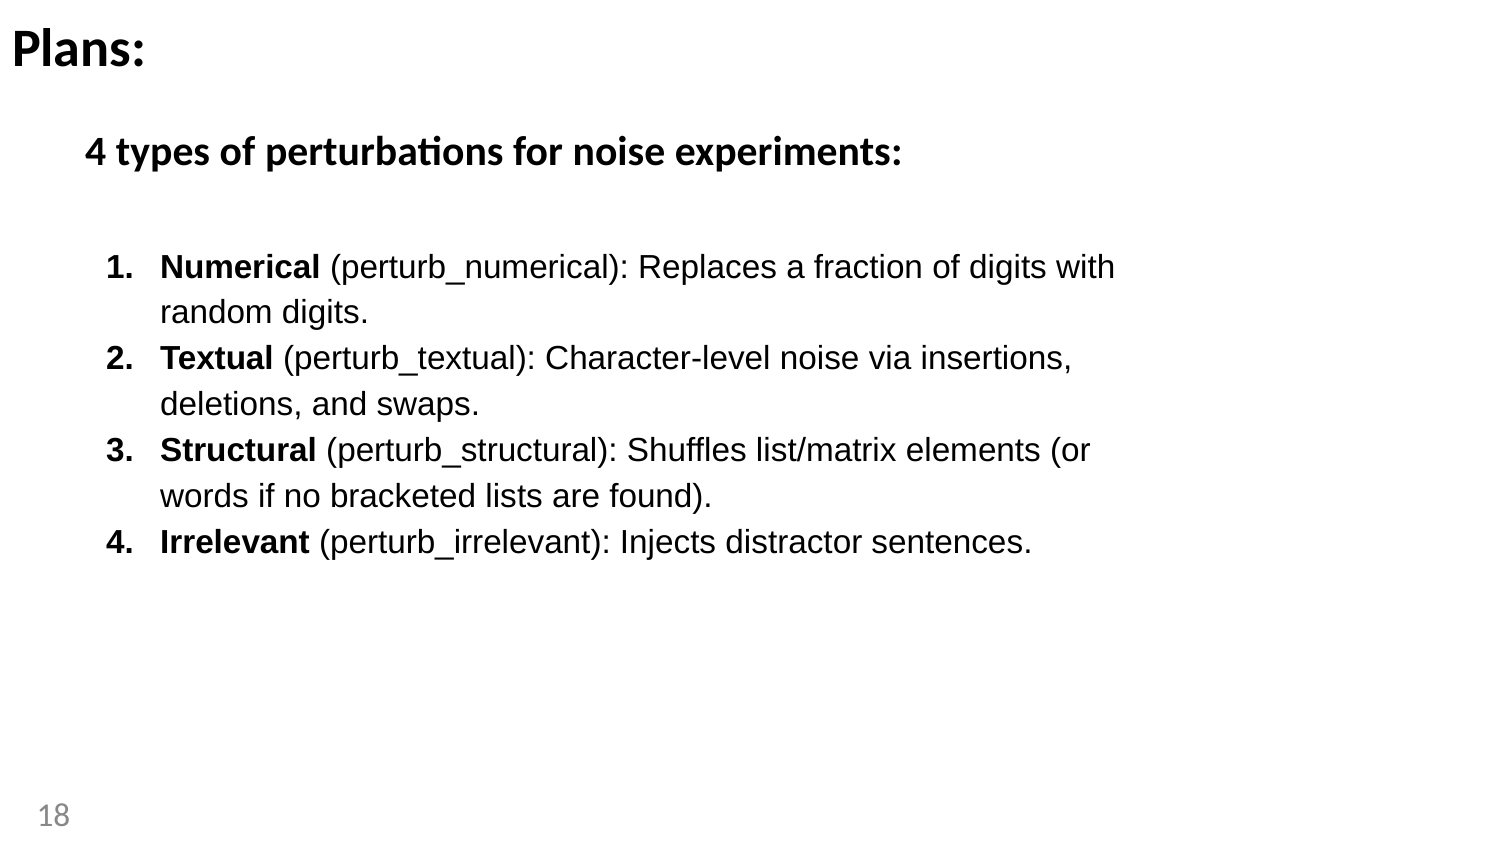

# Plans:
4 types of perturbations for noise experiments:

Numerical (perturb_numerical): Replaces a fraction of digits with random digits.
Textual (perturb_textual): Character-level noise via insertions, deletions, and swaps.
Structural (perturb_structural): Shuffles list/matrix elements (or words if no bracketed lists are found).
Irrelevant (perturb_irrelevant): Injects distractor sentences.

18